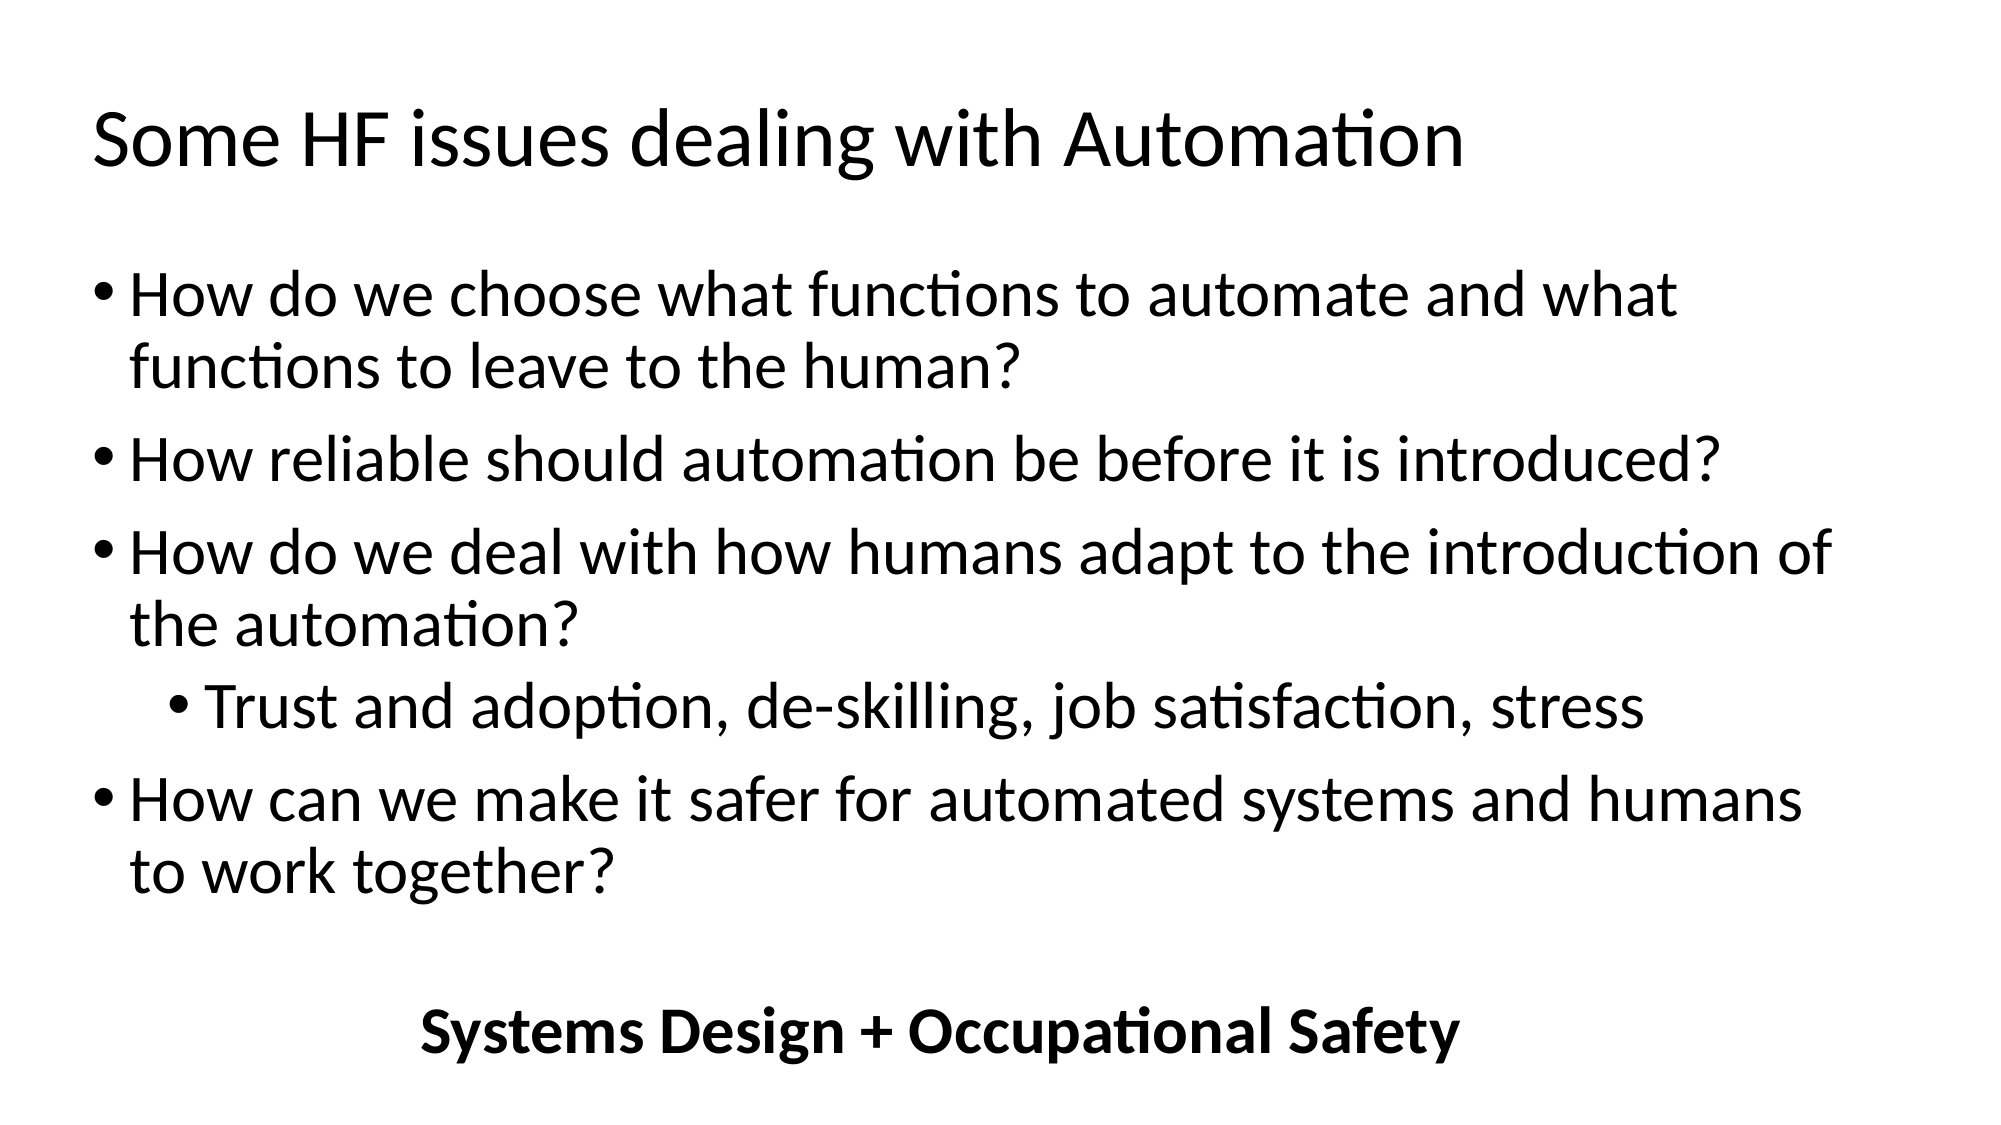

# Some HF issues dealing with Automation
How do we choose what functions to automate and what functions to leave to the human?
How reliable should automation be before it is introduced?
How do we deal with how humans adapt to the introduction of the automation?
Trust and adoption, de-skilling, job satisfaction, stress
How can we make it safer for automated systems and humans to work together?
Systems Design + Occupational Safety